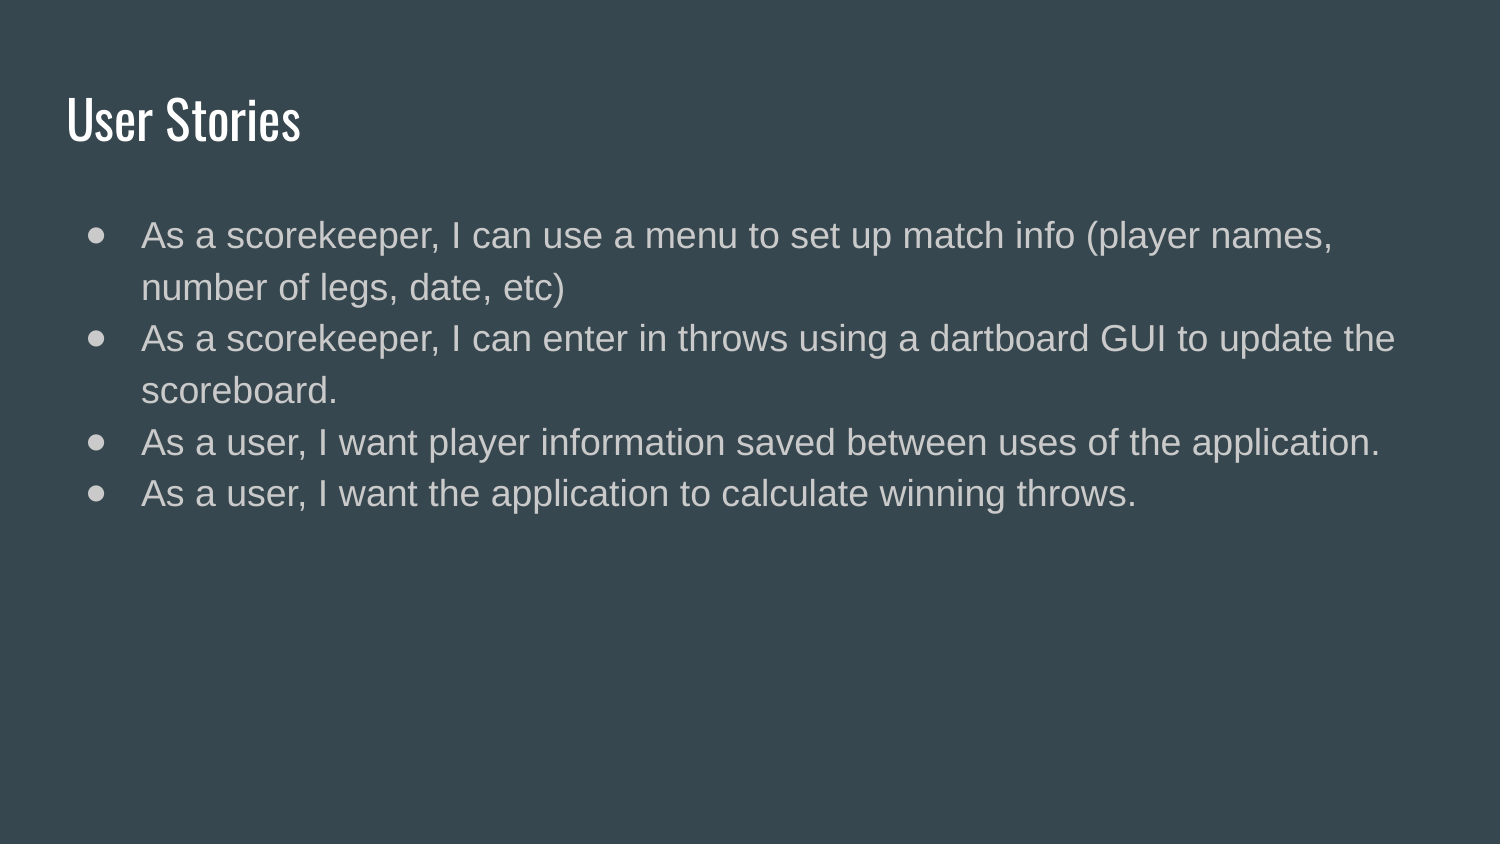

# User Stories
As a scorekeeper, I can use a menu to set up match info (player names, number of legs, date, etc)
As a scorekeeper, I can enter in throws using a dartboard GUI to update the scoreboard.
As a user, I want player information saved between uses of the application.
As a user, I want the application to calculate winning throws.